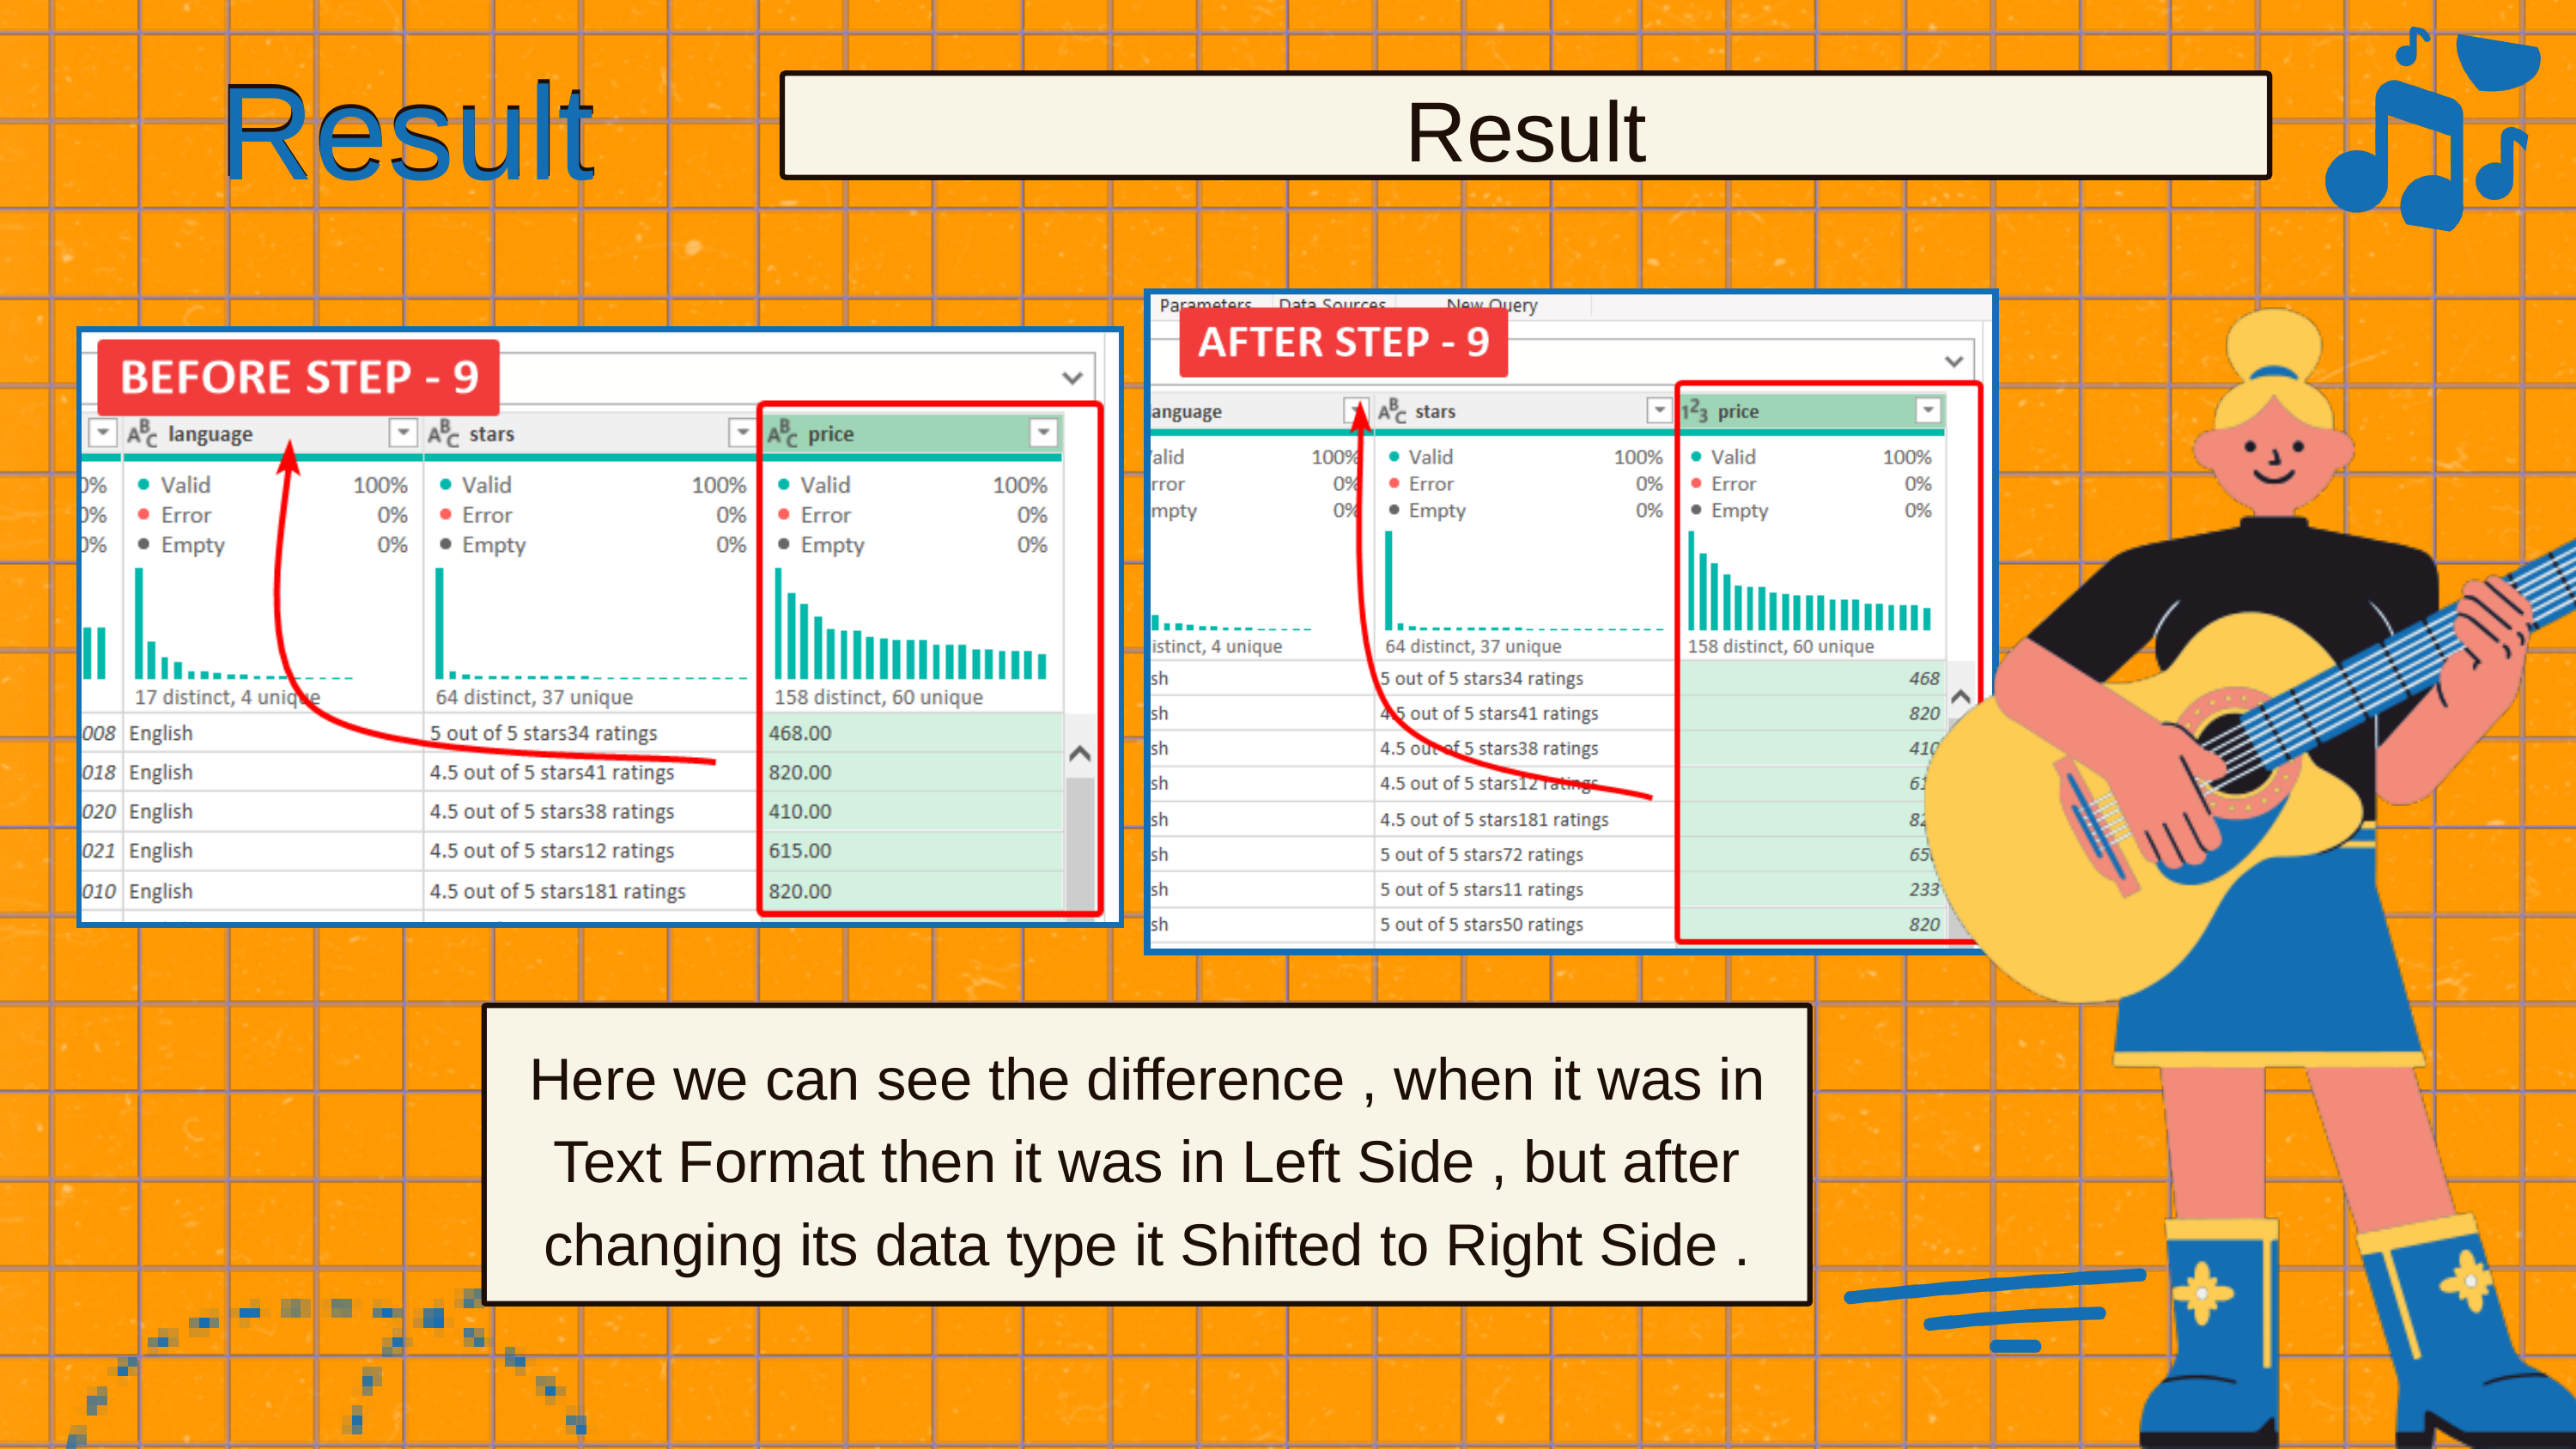

Result
Result
Result

Here we can see the difference , when it was in Text Format then it was in Left Side , but after changing its data type it Shifted to Right Side .